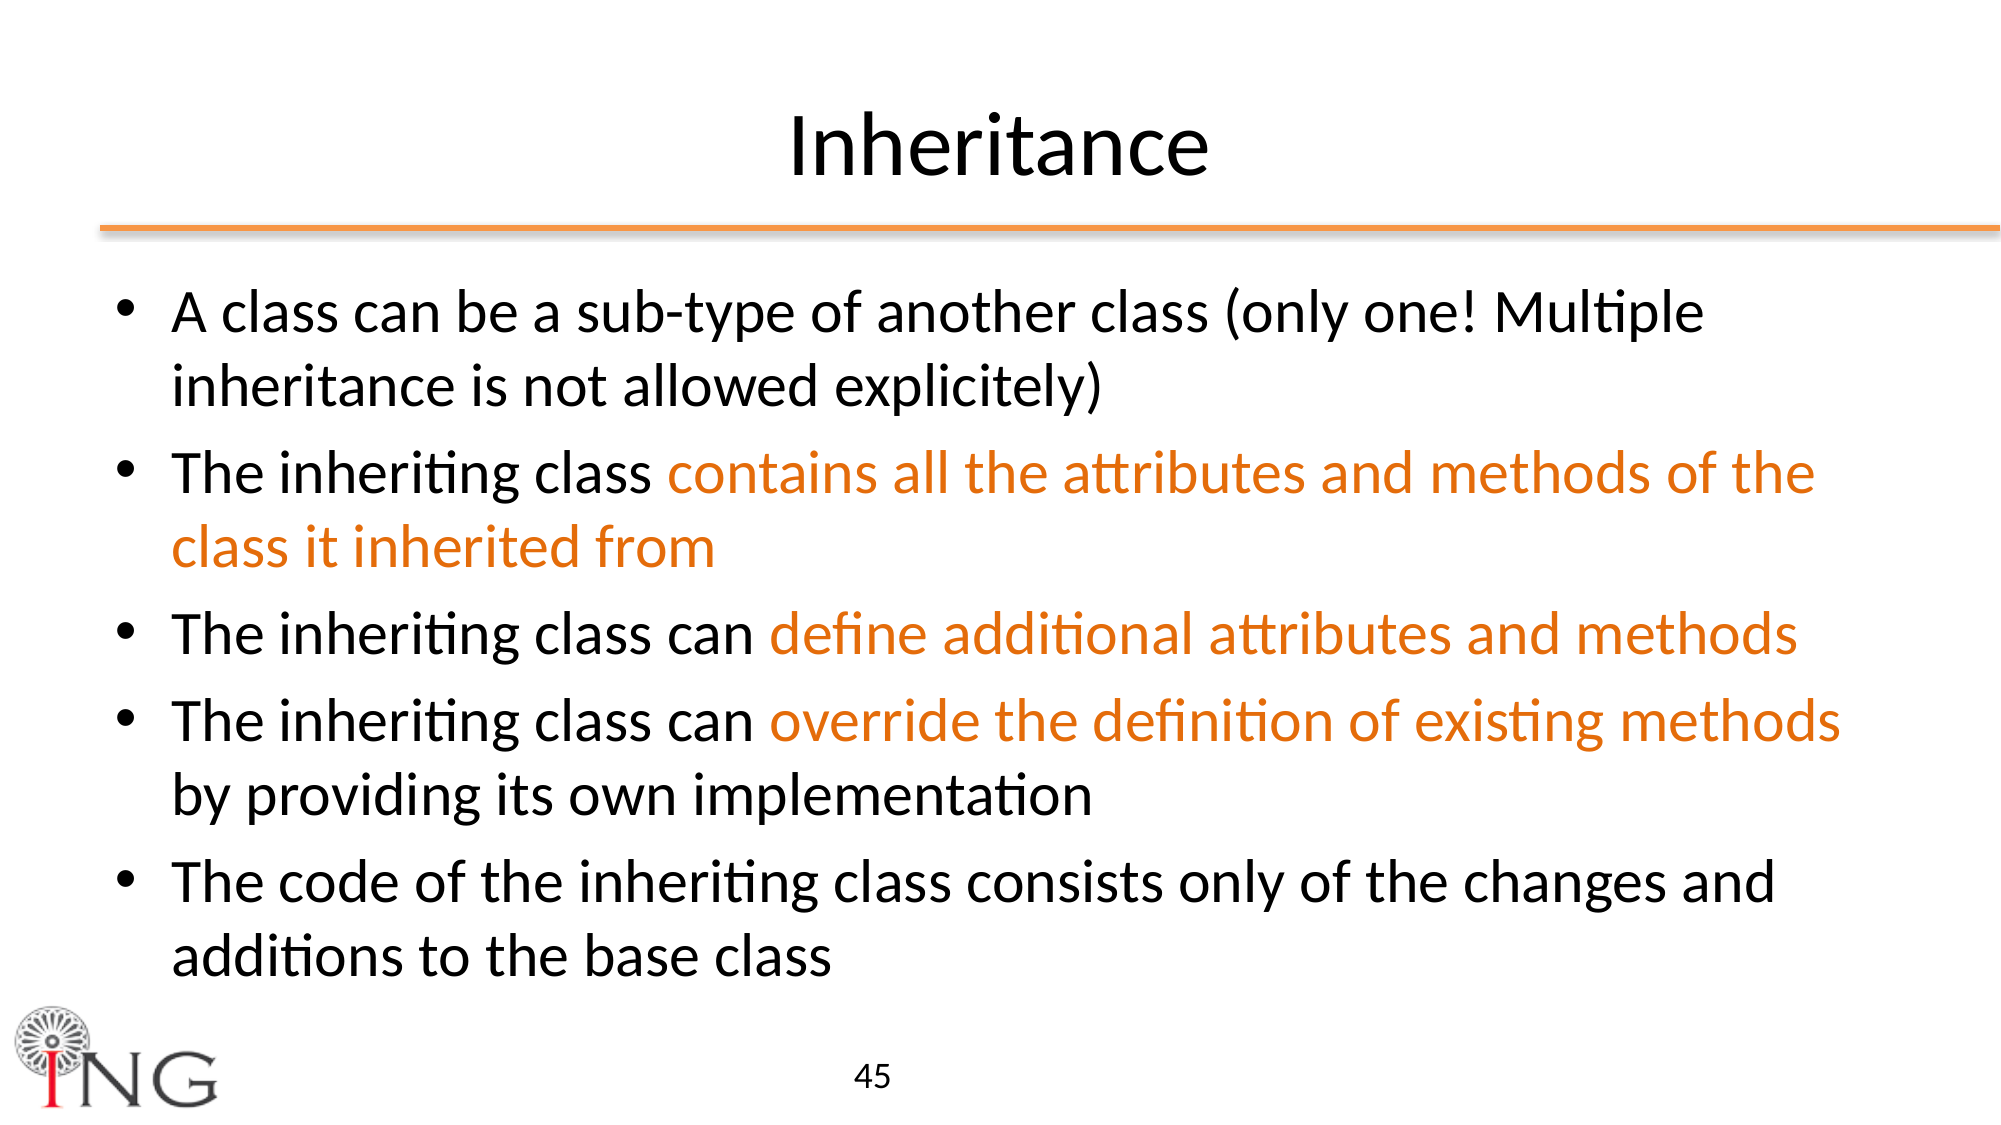

# Inheritance
A class can be a sub-type of another class (only one! Multiple inheritance is not allowed explicitely)
The inheriting class contains all the attributes and methods of the class it inherited from
The inheriting class can define additional attributes and methods
The inheriting class can override the definition of existing methods by providing its own implementation
The code of the inheriting class consists only of the changes and additions to the base class
45